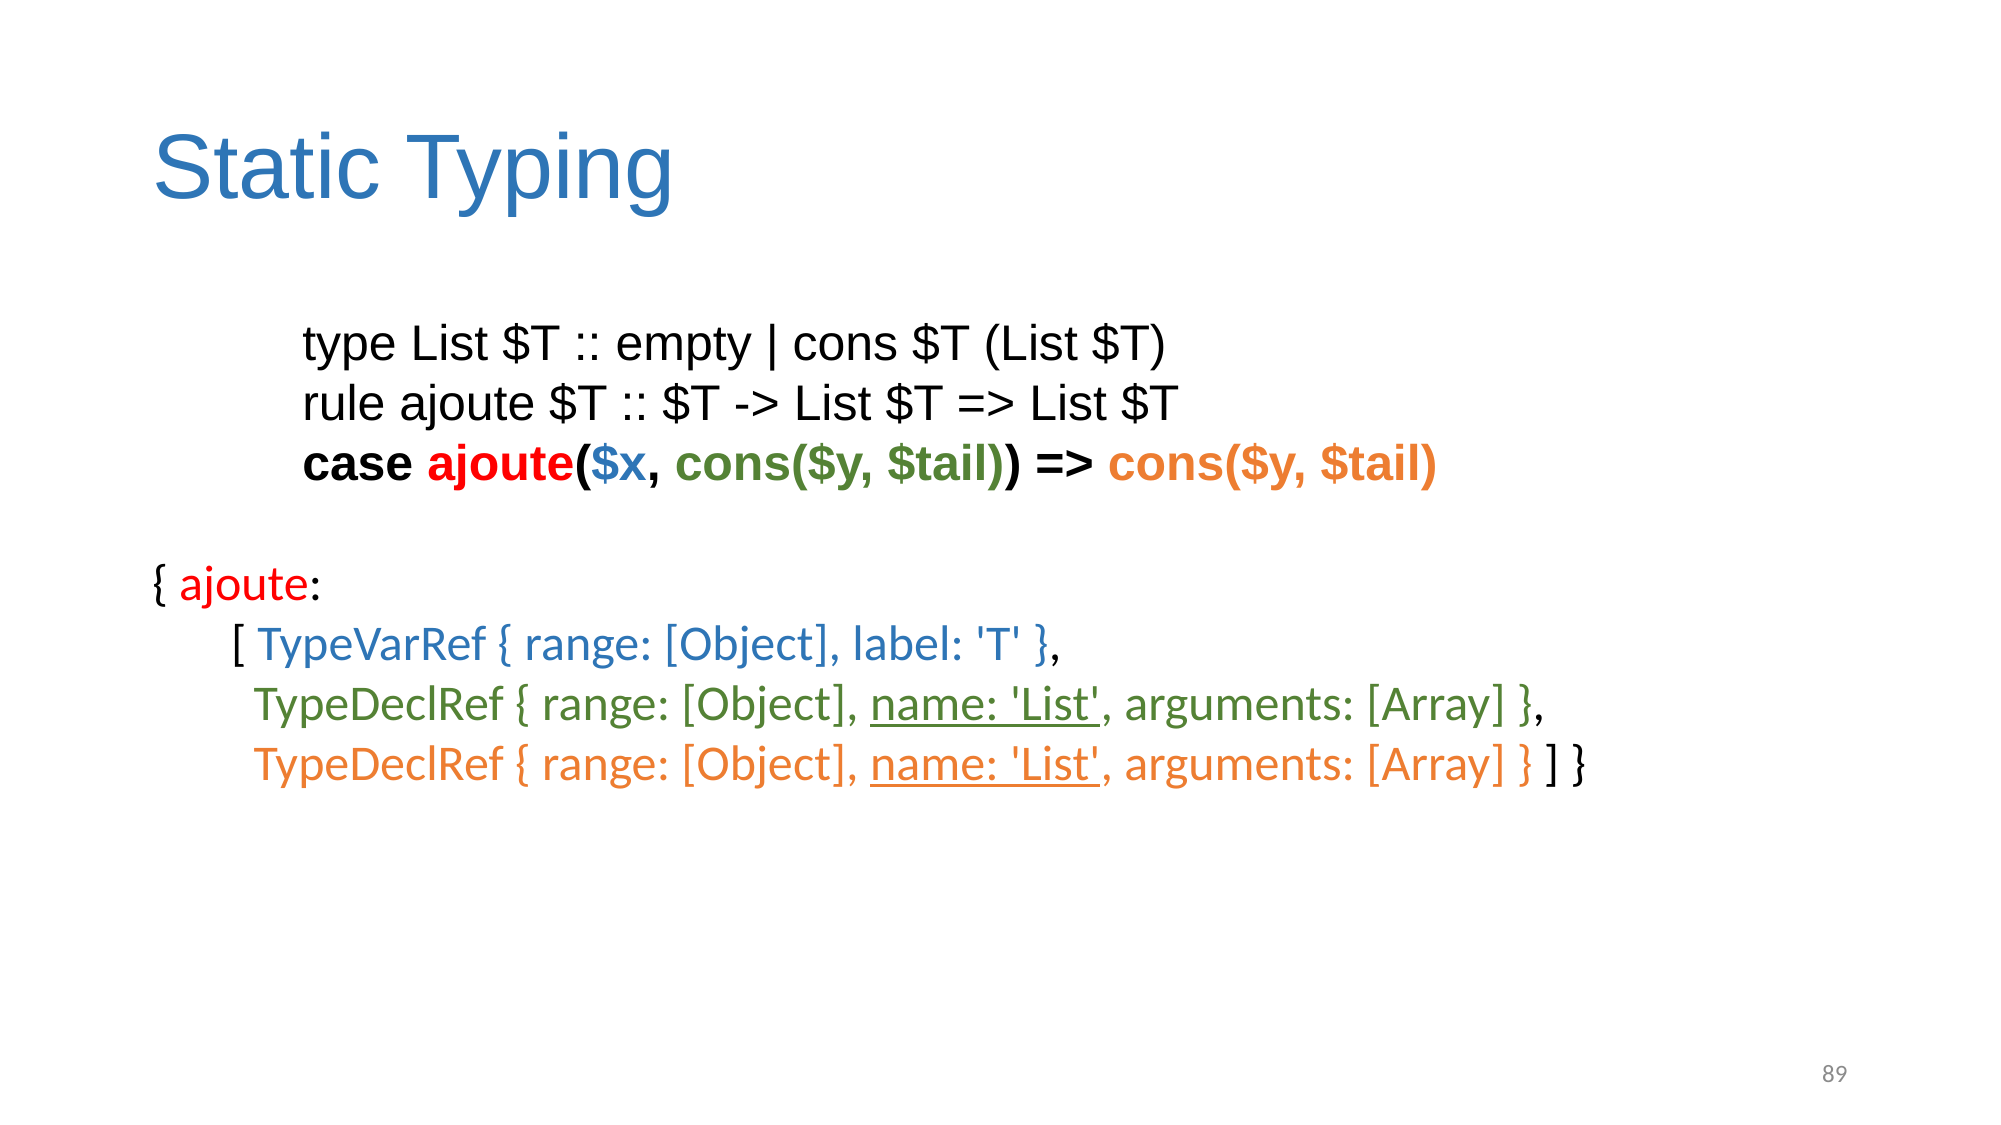

Static Typing
	type List $T :: empty | cons $T (List $T)
   	rule ajoute $T :: $T -> List $T => List $T
    	case ajoute($x, cons($y, $tail)) => cons($y, $tail)

{ ajoute:
       [ TypeVarRef { range: [Object], label: 'T' },
         TypeDeclRef { range: [Object], name: 'List', arguments: [Array] },
         TypeDeclRef { range: [Object], name: 'List', arguments: [Array] } ] }
89